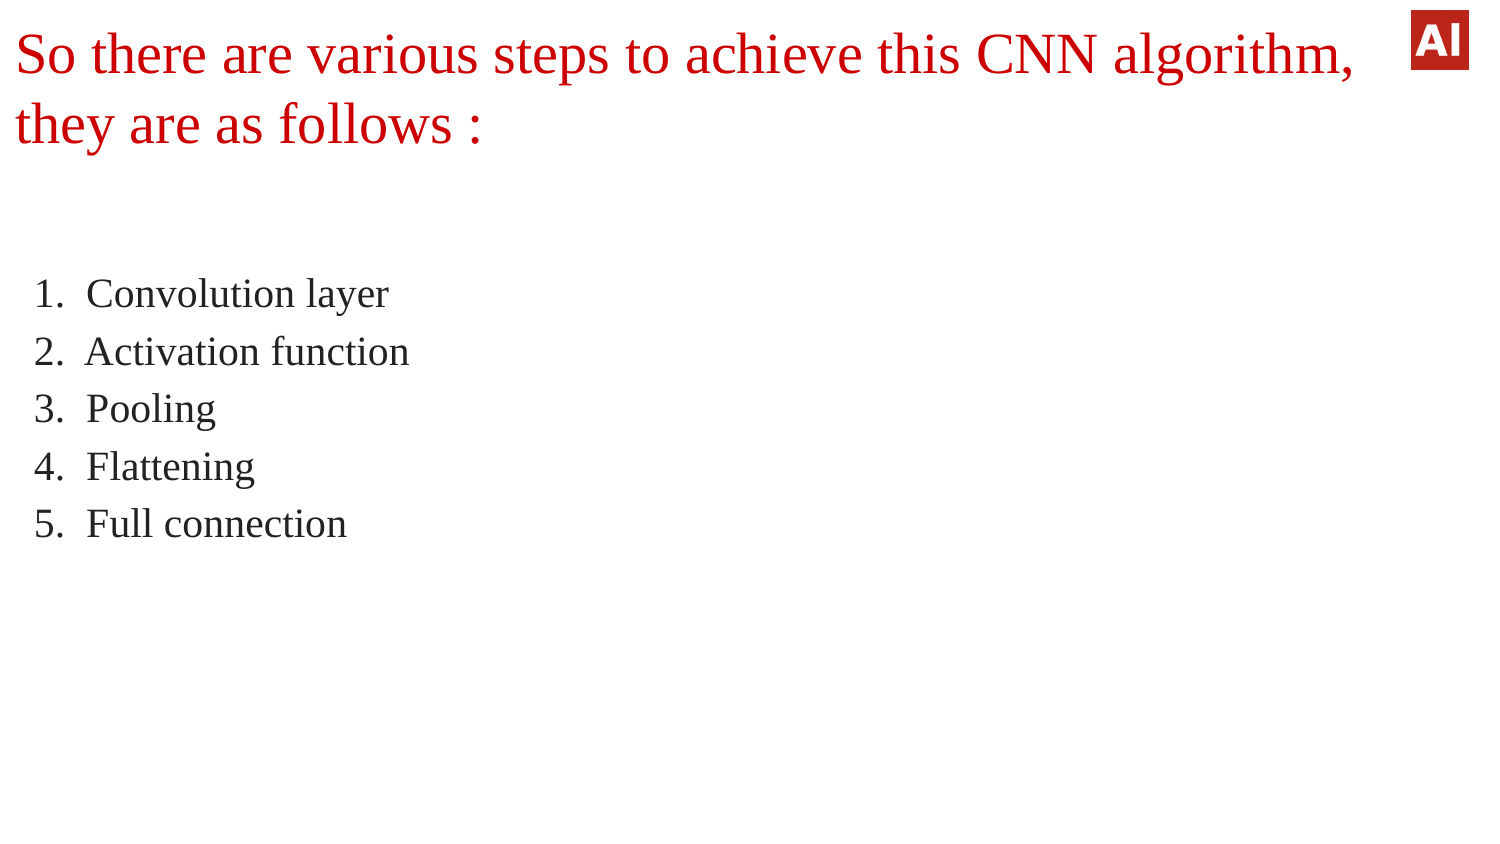

# So there are various steps to achieve this CNN algorithm, they are as follows :
1.  Convolution layer
2.  Activation function
3.  Pooling
4.  Flattening
5.  Full connection